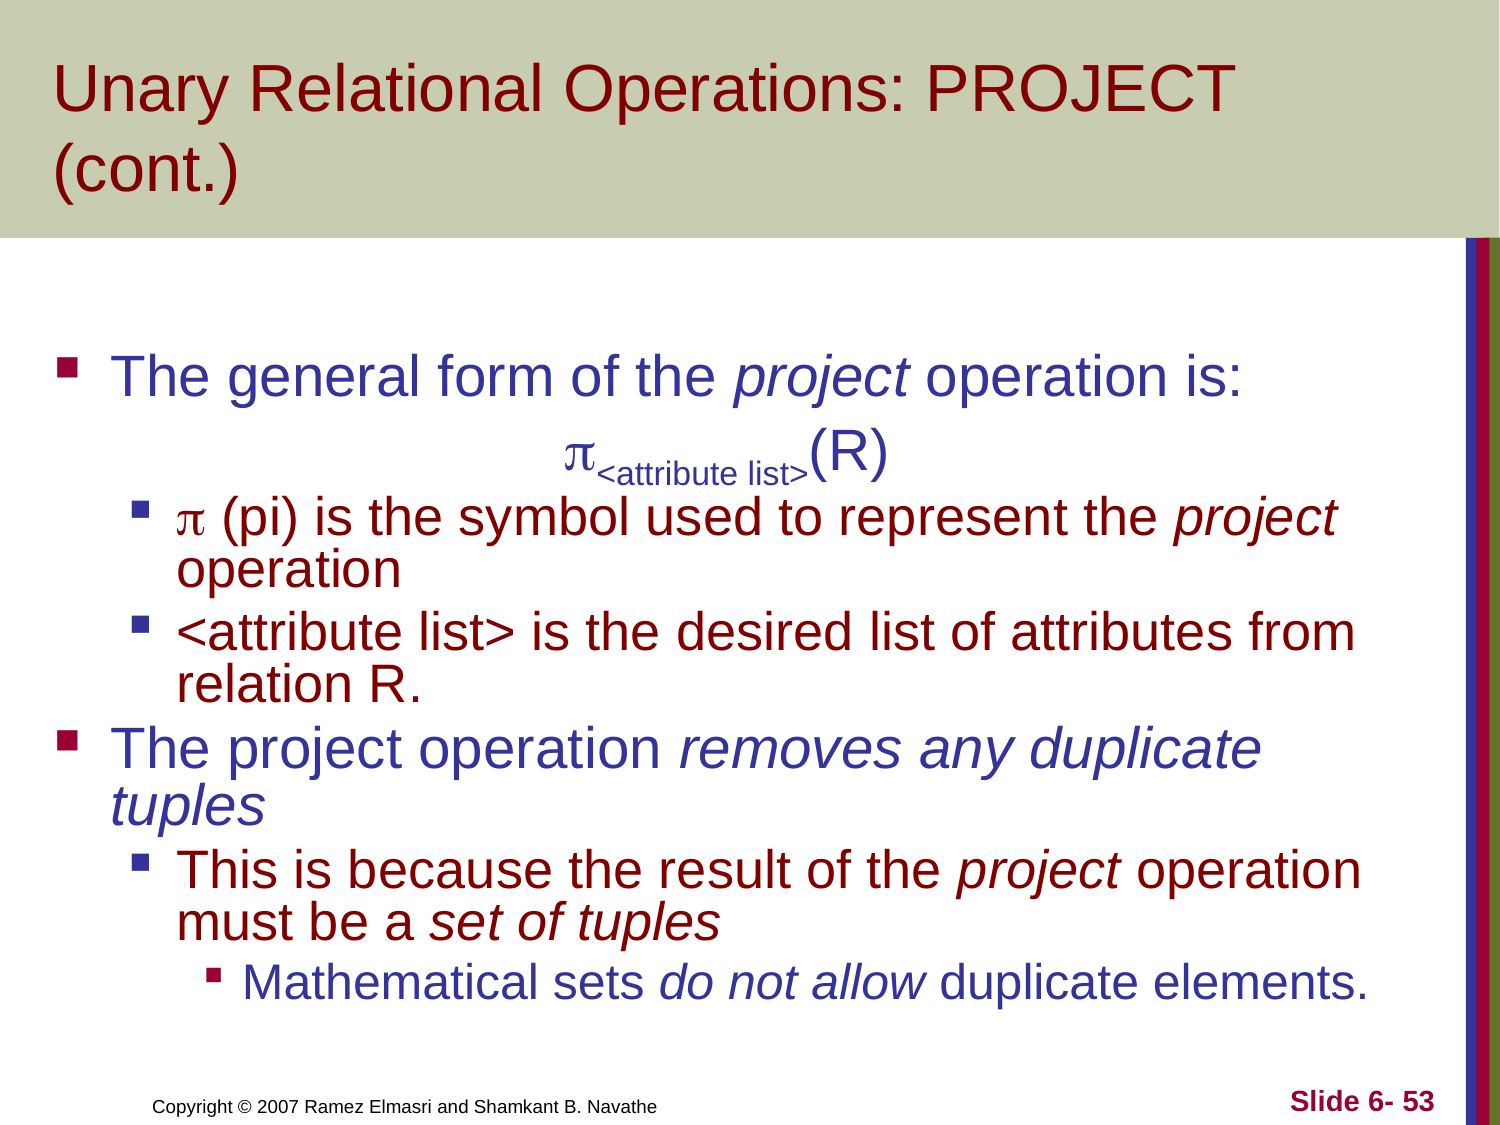

# Unary Relational Operations: PROJECT (cont.)

The general form of the project operation is:
π<attribute list>(R)
π (pi) is the symbol used to represent the project operation
<attribute list> is the desired list of attributes from relation R.
The project operation removes any duplicate tuples
This is because the result of the project operation must be a set of tuples
Mathematical sets do not allow duplicate elements.

Slide 6- 53